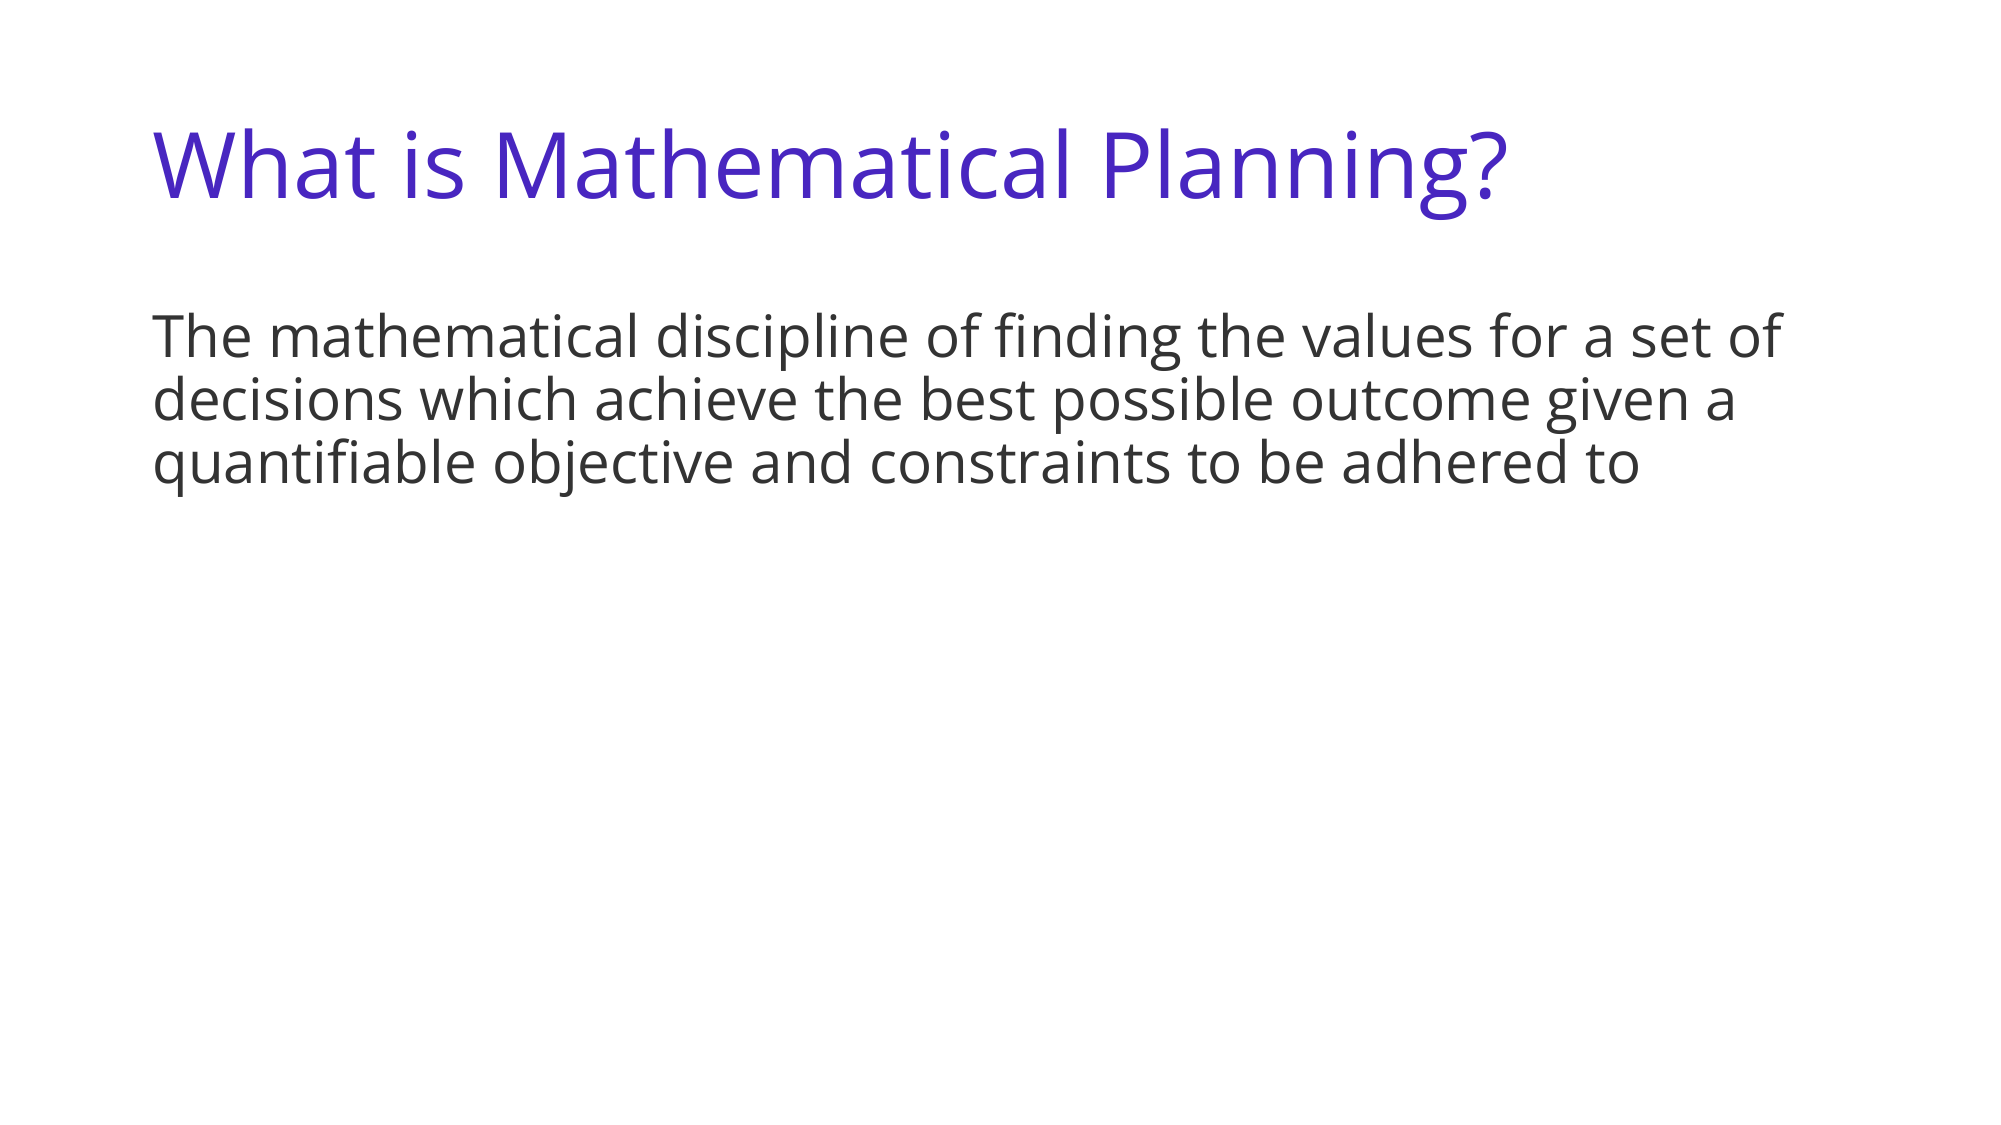

# What is Mathematical Planning?
The mathematical discipline of finding the values for a set of decisions which achieve the best possible outcome given a quantifiable objective and constraints to be adhered to